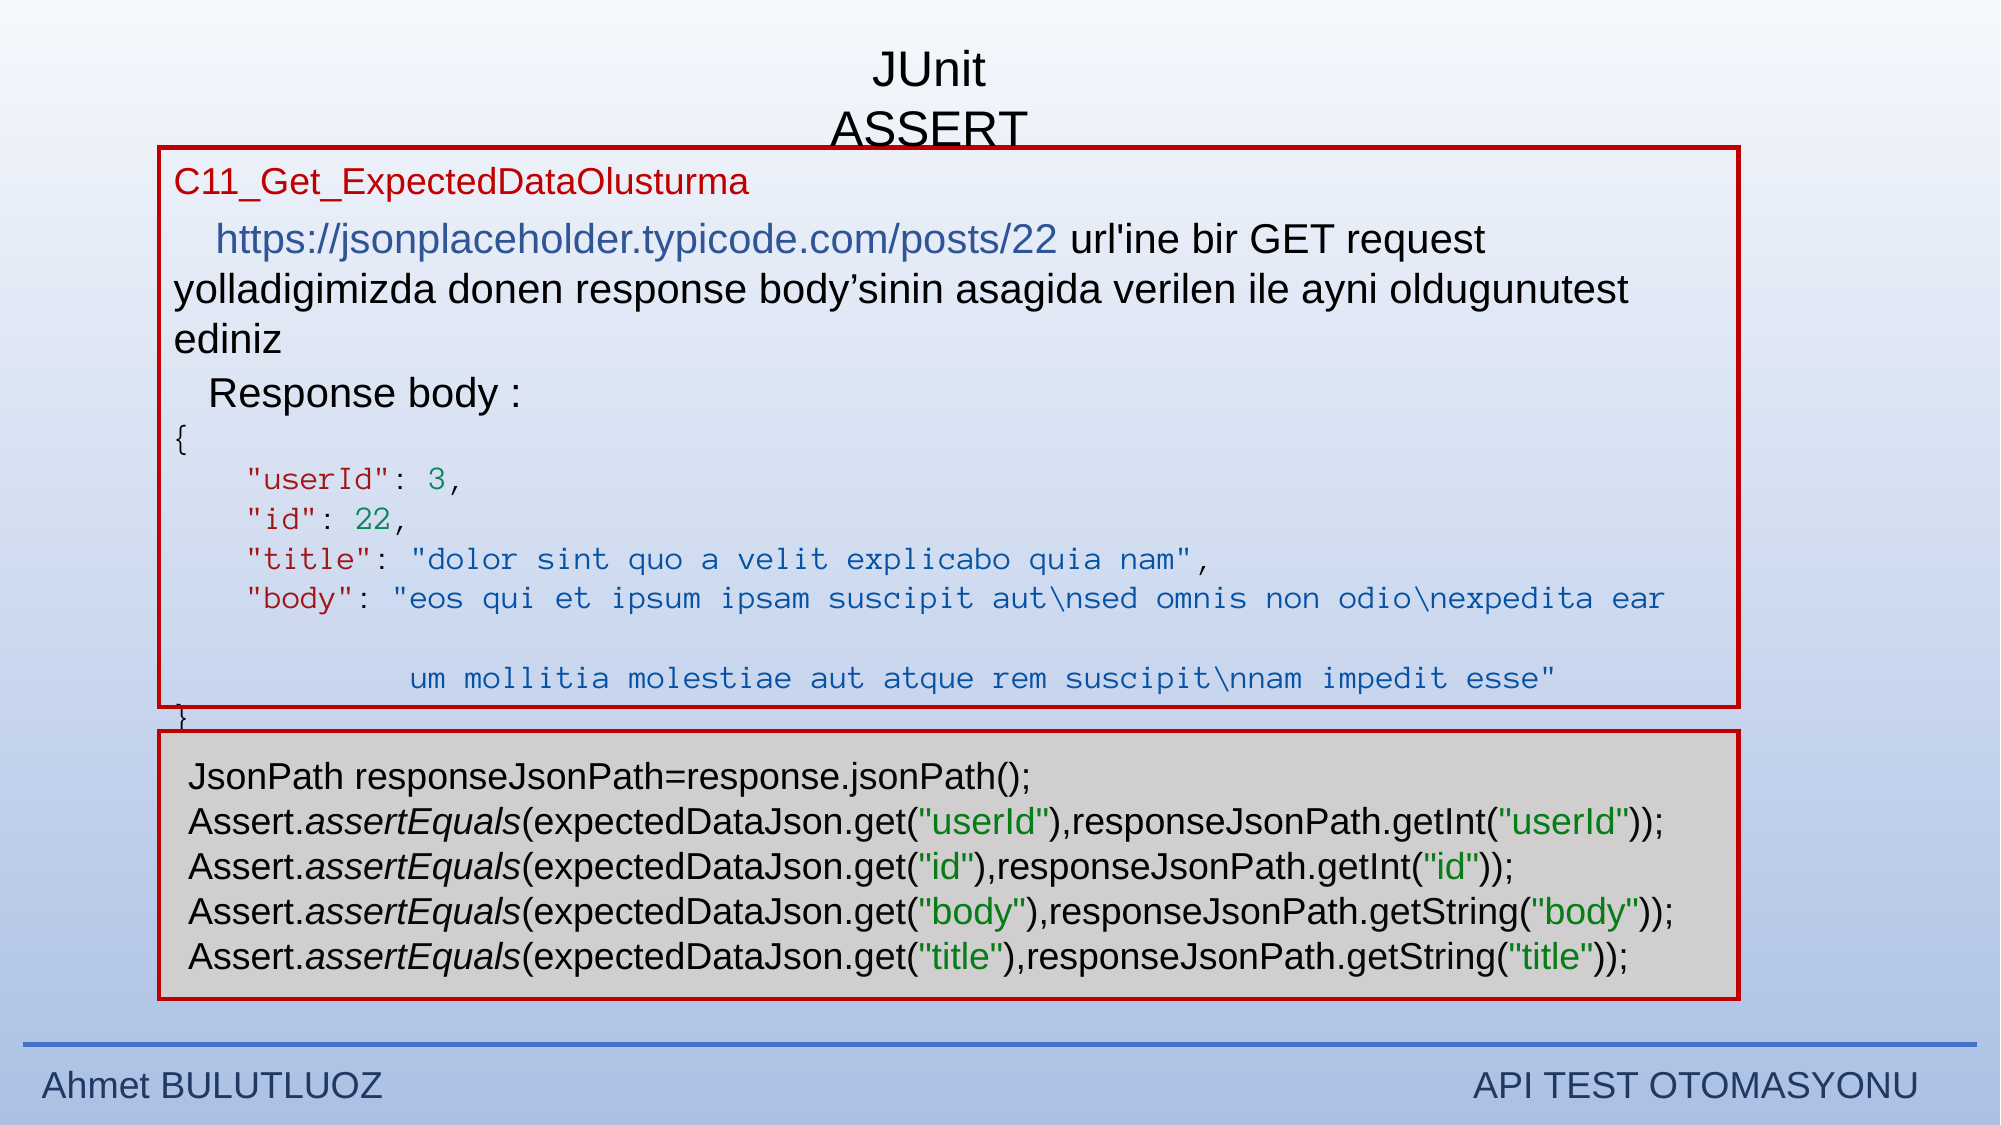

JUnit ASSERT

C11_Get_ExpectedDataOlusturma
    https://jsonplaceholder.typicode.com/posts/22 url'ine bir GET request yolladigimizda donen response body’sinin asagida verilen ile ayni oldugunutest ediniz
   Response body :
{
    "userId": 3,
    "id": 22,
    "title": "dolor sint quo a velit explicabo quia nam",
    "body": "eos qui et ipsum ipsam suscipit aut\nsed omnis non odio\nexpedita ear
             um mollitia molestiae aut atque rem suscipit\nnam impedit esse"
}

JsonPath responseJsonPath=response.jsonPath();
Assert.assertEquals(expectedDataJson.get("userId"),responseJsonPath.getInt("userId"));
Assert.assertEquals(expectedDataJson.get("id"),responseJsonPath.getInt("id"));
Assert.assertEquals(expectedDataJson.get("body"),responseJsonPath.getString("body"));
Assert.assertEquals(expectedDataJson.get("title"),responseJsonPath.getString("title"));
Ahmet BULUTLUOZ                                                                                    	        API TEST OTOMASYONU